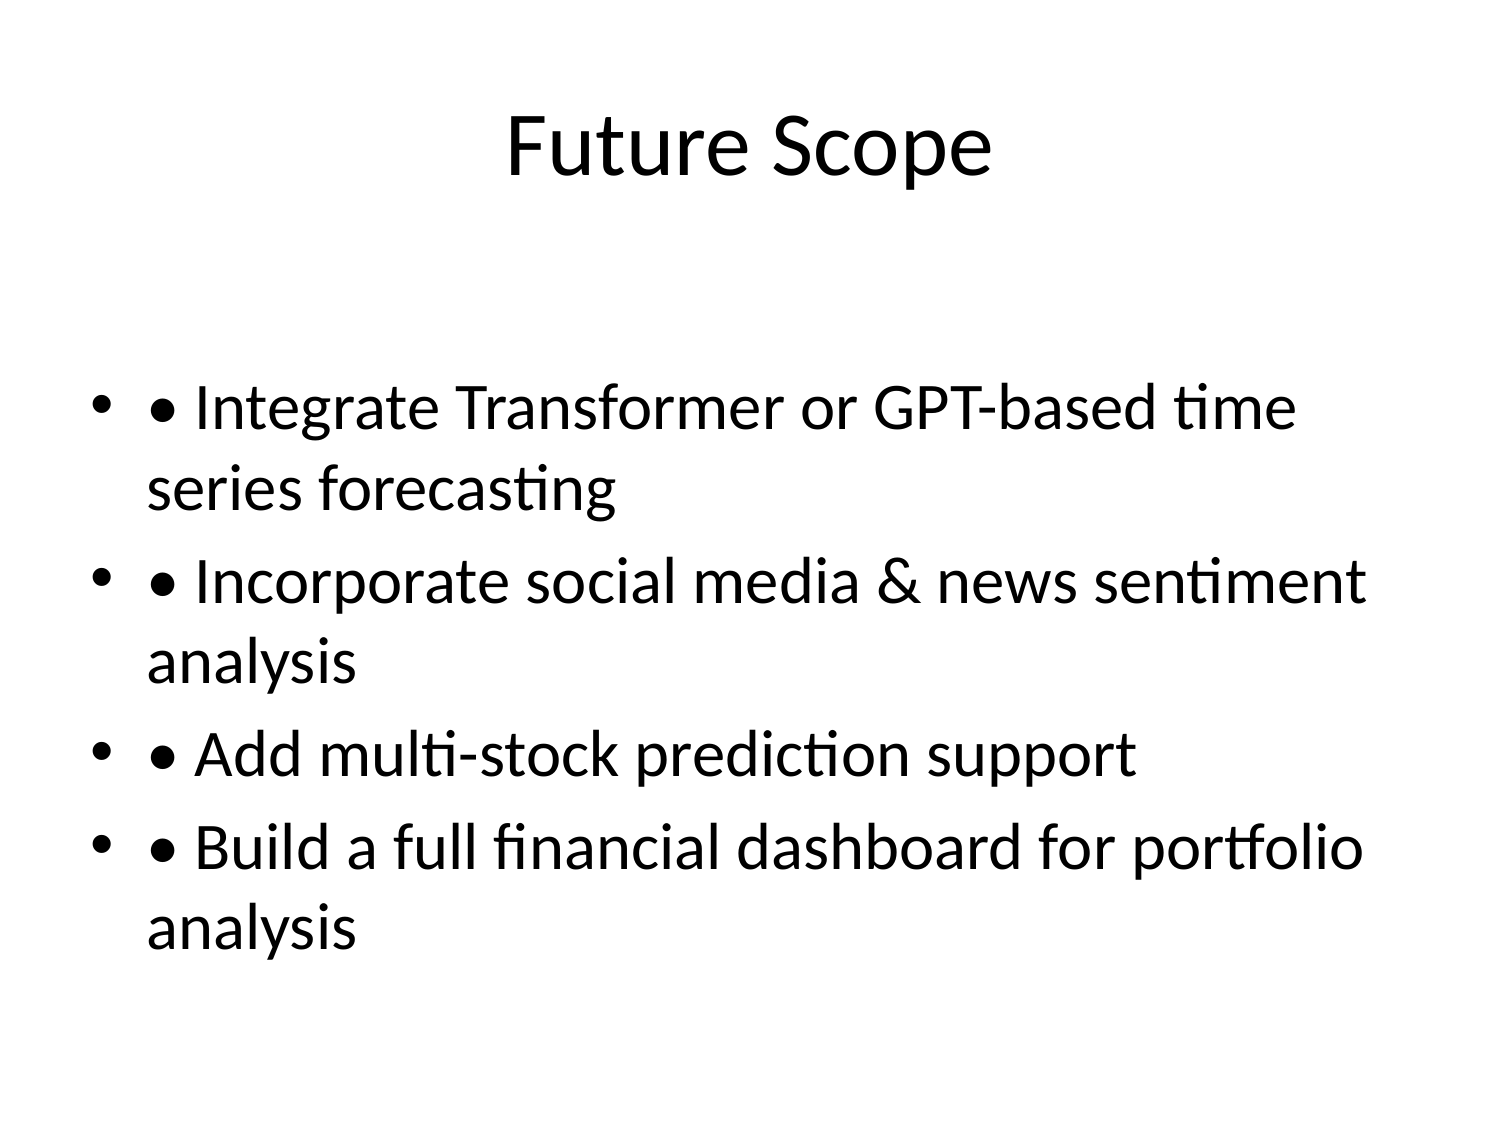

# Future Scope

• Integrate Transformer or GPT-based time series forecasting
• Incorporate social media & news sentiment analysis
• Add multi-stock prediction support
• Build a full financial dashboard for portfolio analysis